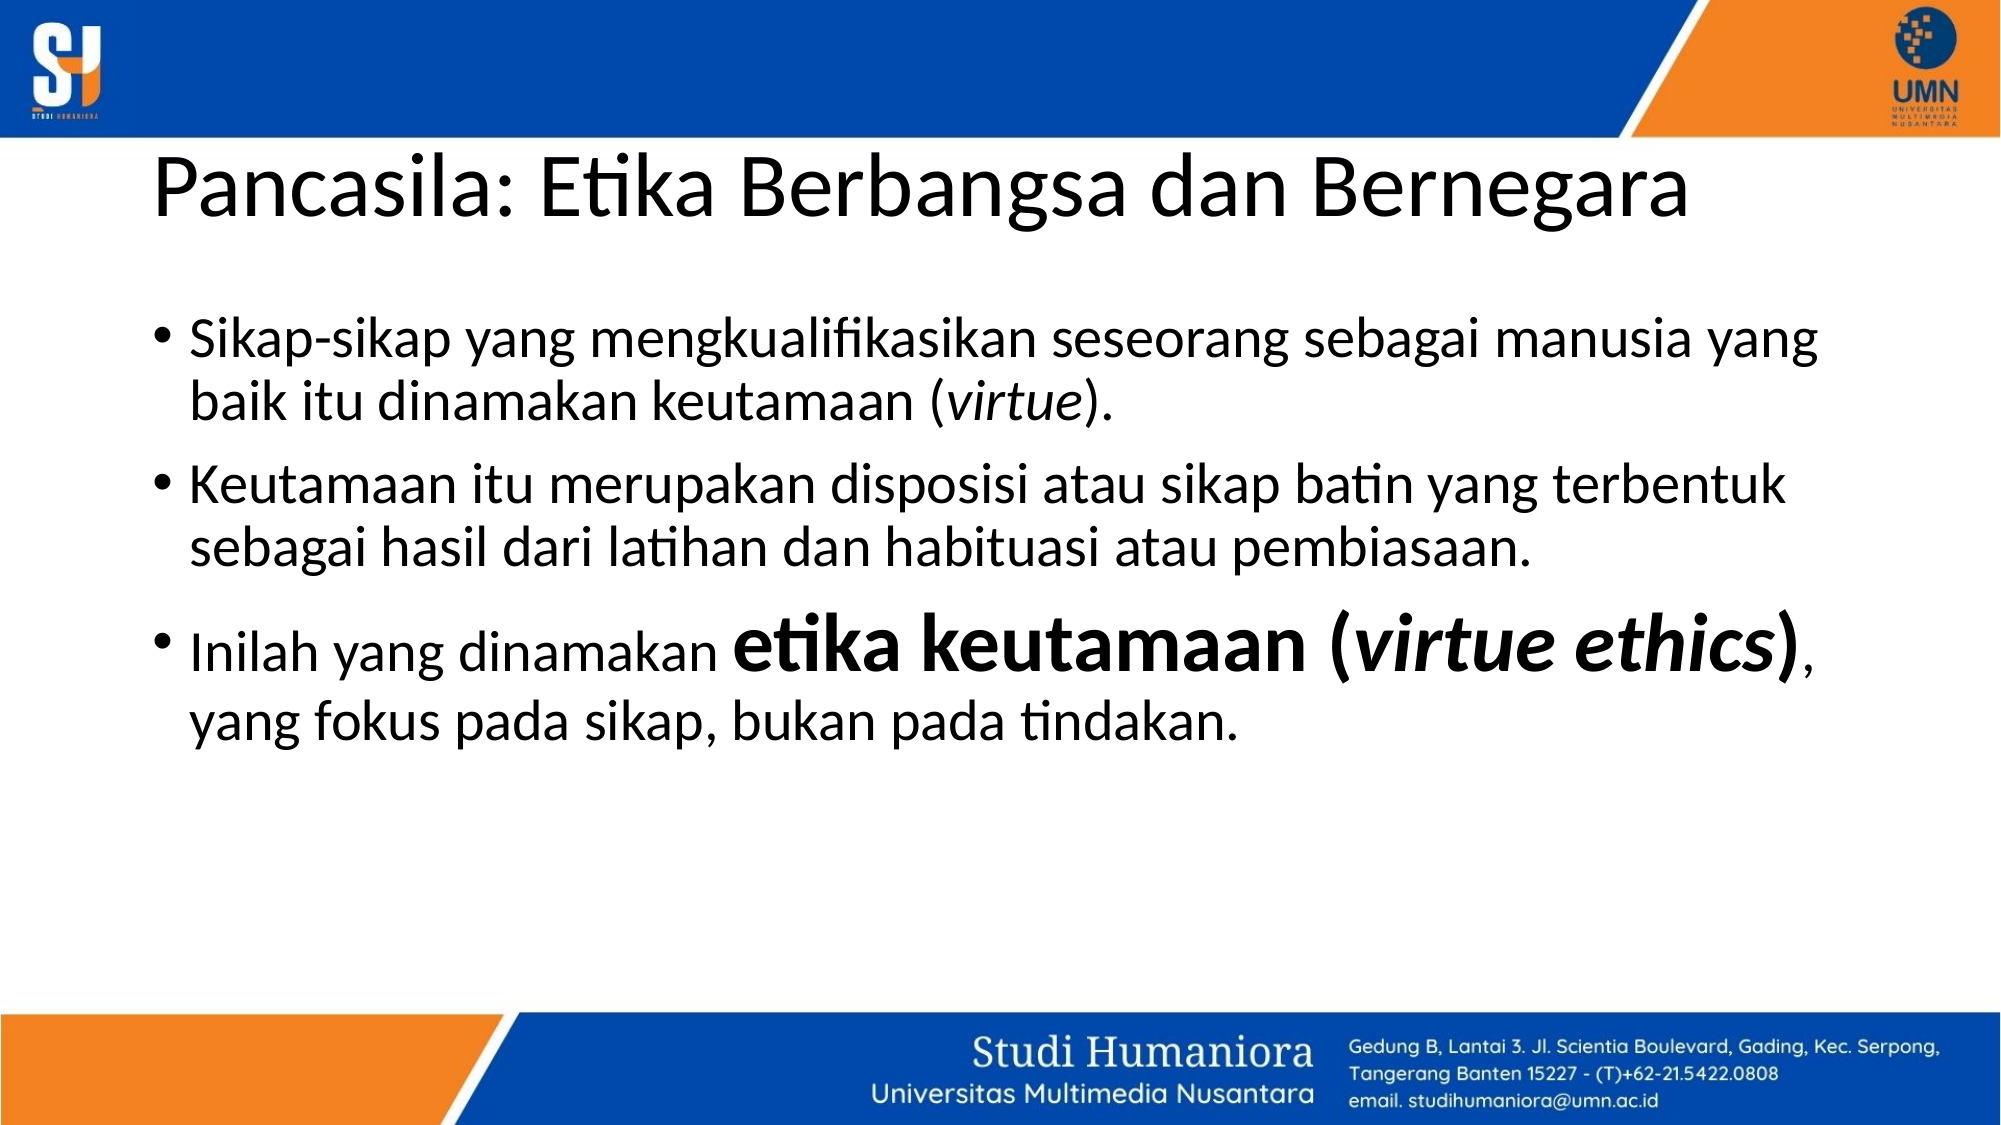

# Pancasila: Etika Berbangsa dan Bernegara
Sikap-sikap yang mengkualifikasikan seseorang sebagai manusia yang baik itu dinamakan keutamaan (virtue).
Keutamaan itu merupakan disposisi atau sikap batin yang terbentuk sebagai hasil dari latihan dan habituasi atau pembiasaan.
Inilah yang dinamakan etika keutamaan (virtue ethics), yang fokus pada sikap, bukan pada tindakan.